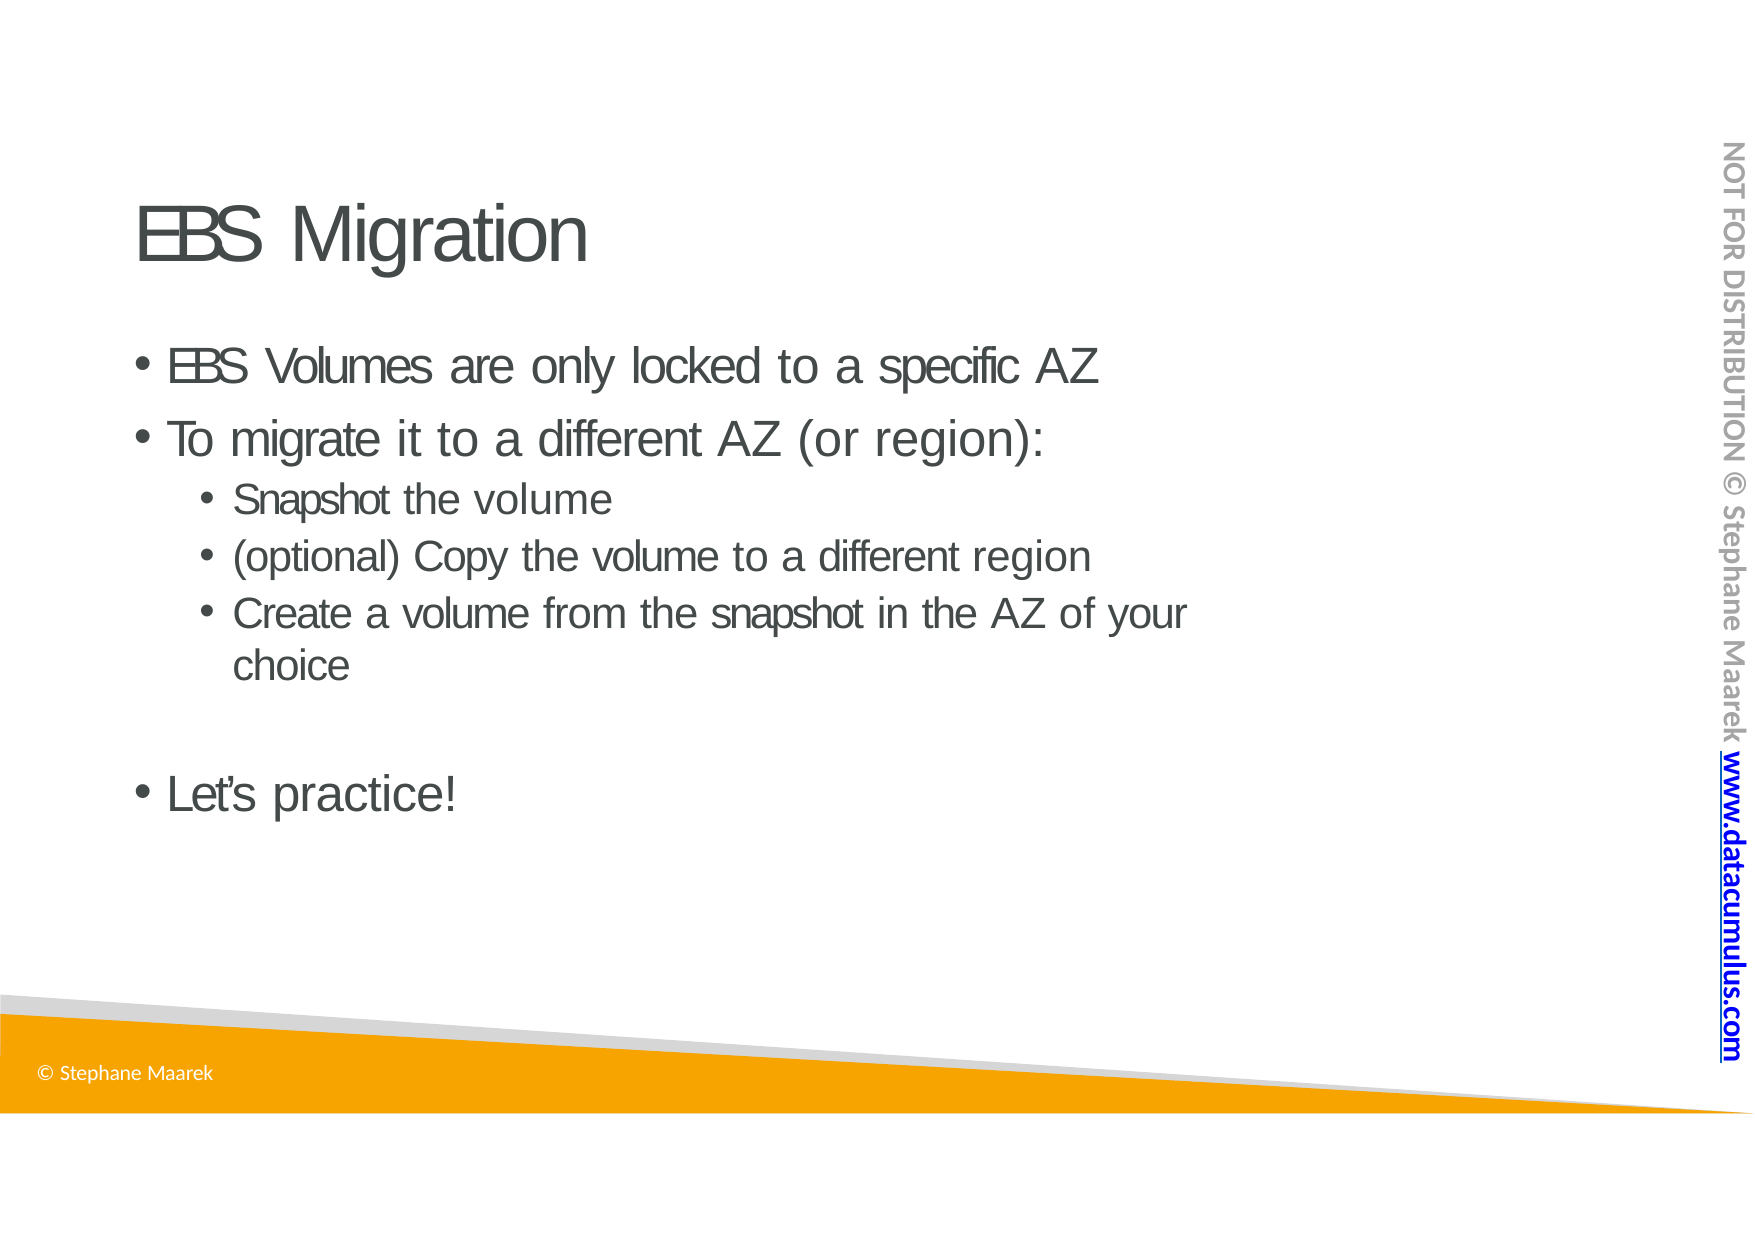

NOT FOR DISTRIBUTION © Stephane Maarek www.datacumulus.com
# EBS Migration
EBS Volumes are only locked to a specific AZ
To migrate it to a different AZ (or region):
Snapshot the volume
(optional) Copy the volume to a different region
Create a volume from the snapshot in the AZ of your choice

Let’s practice!
© Stephane Maarek